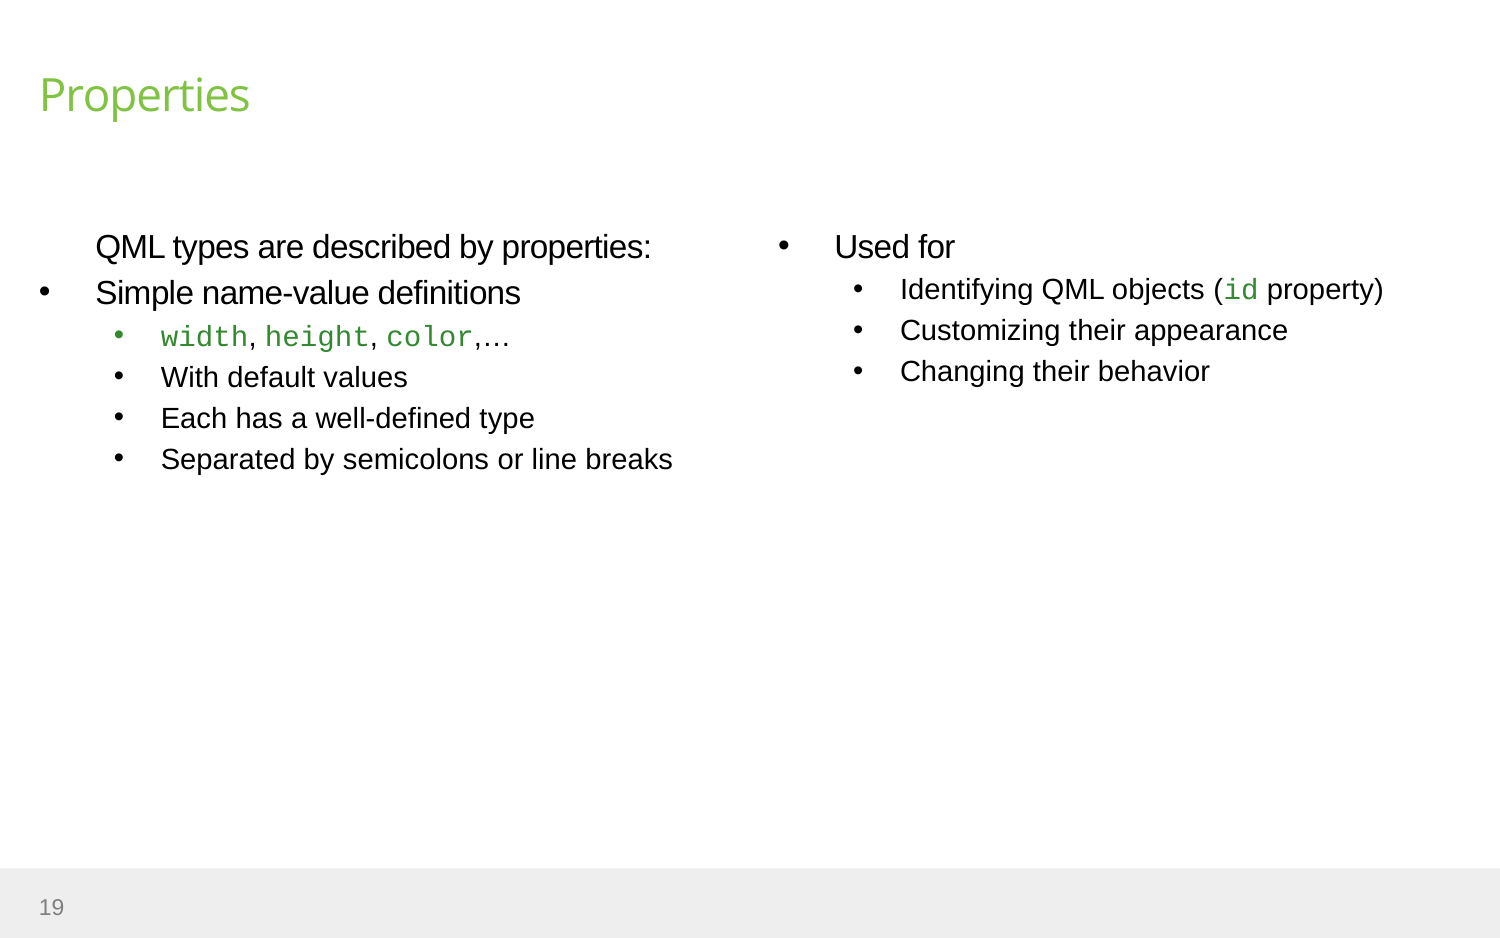

# Properties
QML types are described by properties:
Simple name-value definitions
width, height, color,…
With default values
Each has a well-defined type
Separated by semicolons or line breaks
Used for
Identifying QML objects (id property)
Customizing their appearance
Changing their behavior

19